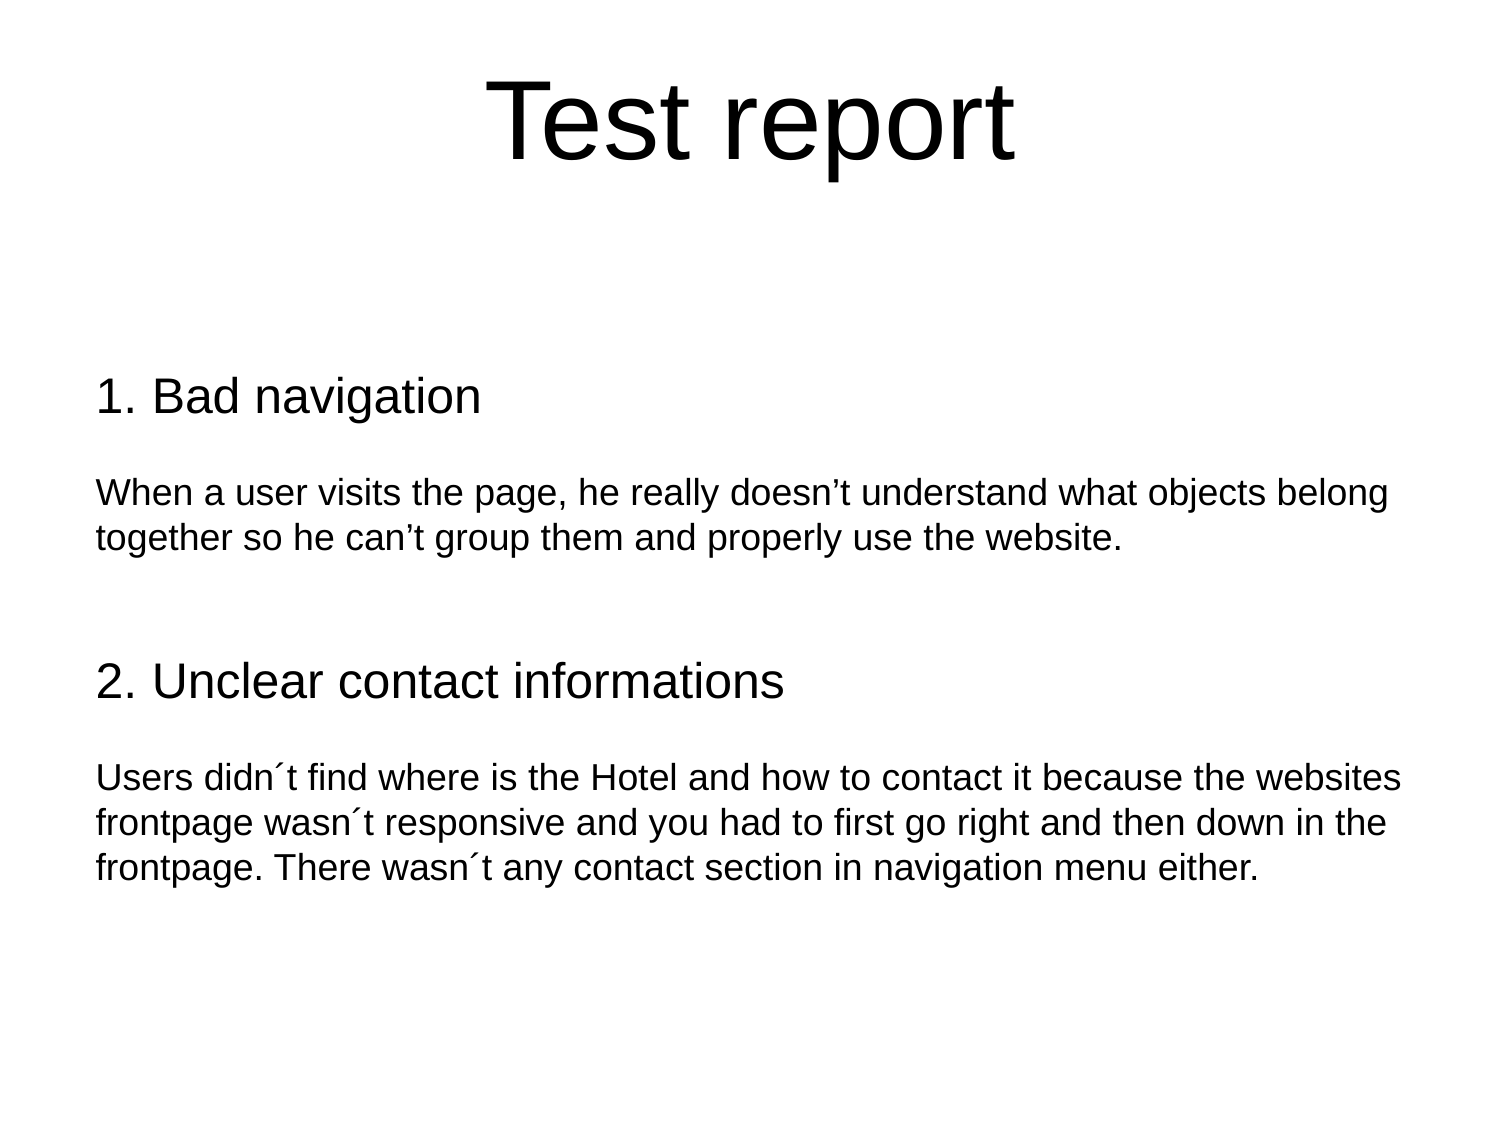

# Test report

Bad navigation

When a user visits the page, he really doesn’t understand what objects belong together so he can’t group them and properly use the website.

Unclear contact informations

Users didn´t find where is the Hotel and how to contact it because the websites frontpage wasn´t responsive and you had to first go right and then down in the frontpage. There wasn´t any contact section in navigation menu either.